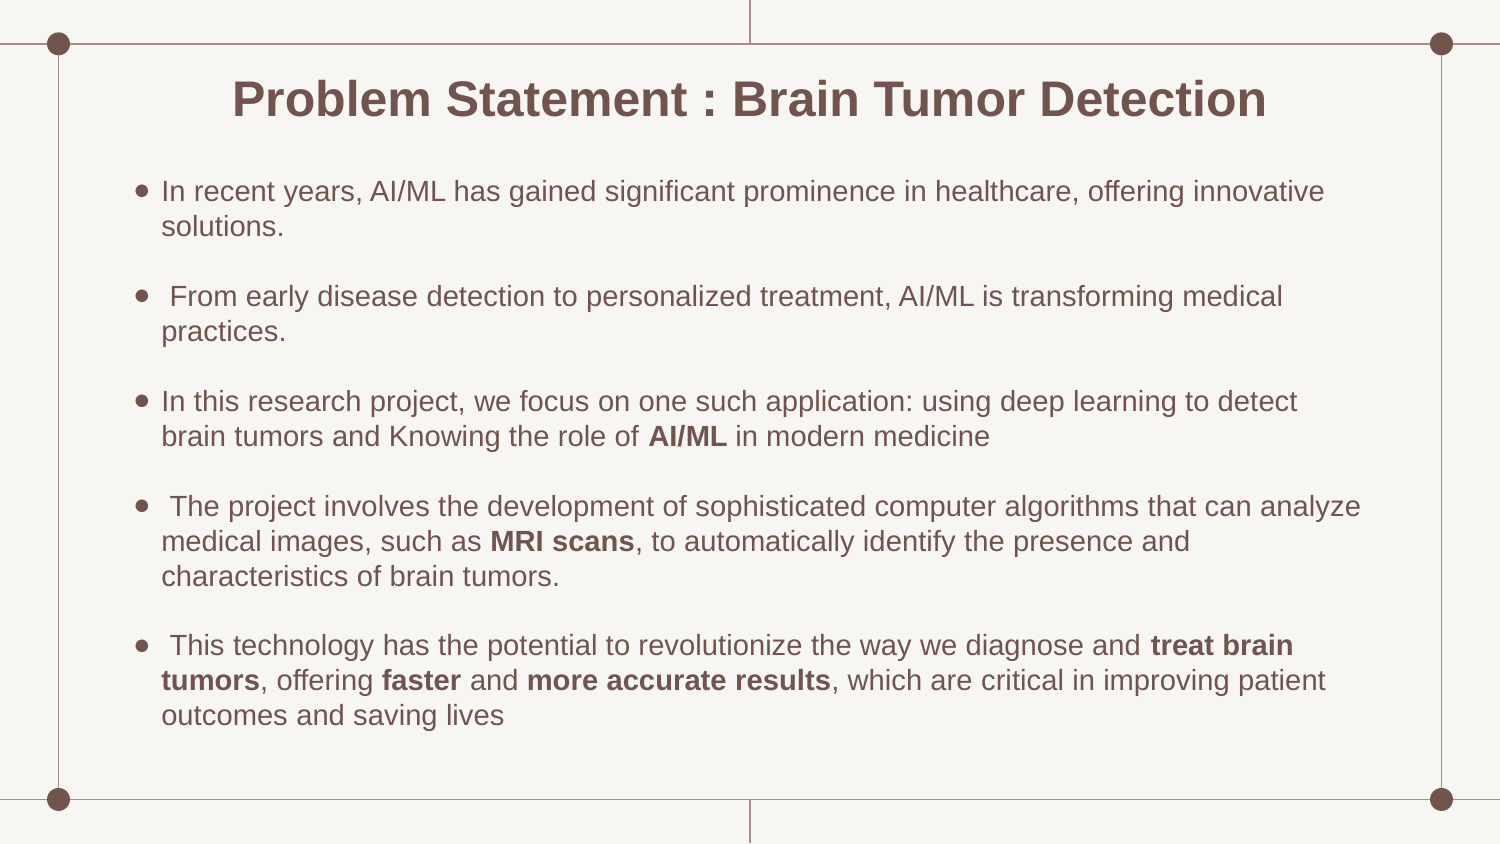

# Problem Statement : Brain Tumor Detection
In recent years, AI/ML has gained significant prominence in healthcare, offering innovative solutions.

 From early disease detection to personalized treatment, AI/ML is transforming medical practices.

In this research project, we focus on one such application: using deep learning to detect brain tumors and Knowing the role of AI/ML in modern medicine

 The project involves the development of sophisticated computer algorithms that can analyze medical images, such as MRI scans, to automatically identify the presence and characteristics of brain tumors.

 This technology has the potential to revolutionize the way we diagnose and treat brain tumors, offering faster and more accurate results, which are critical in improving patient outcomes and saving lives